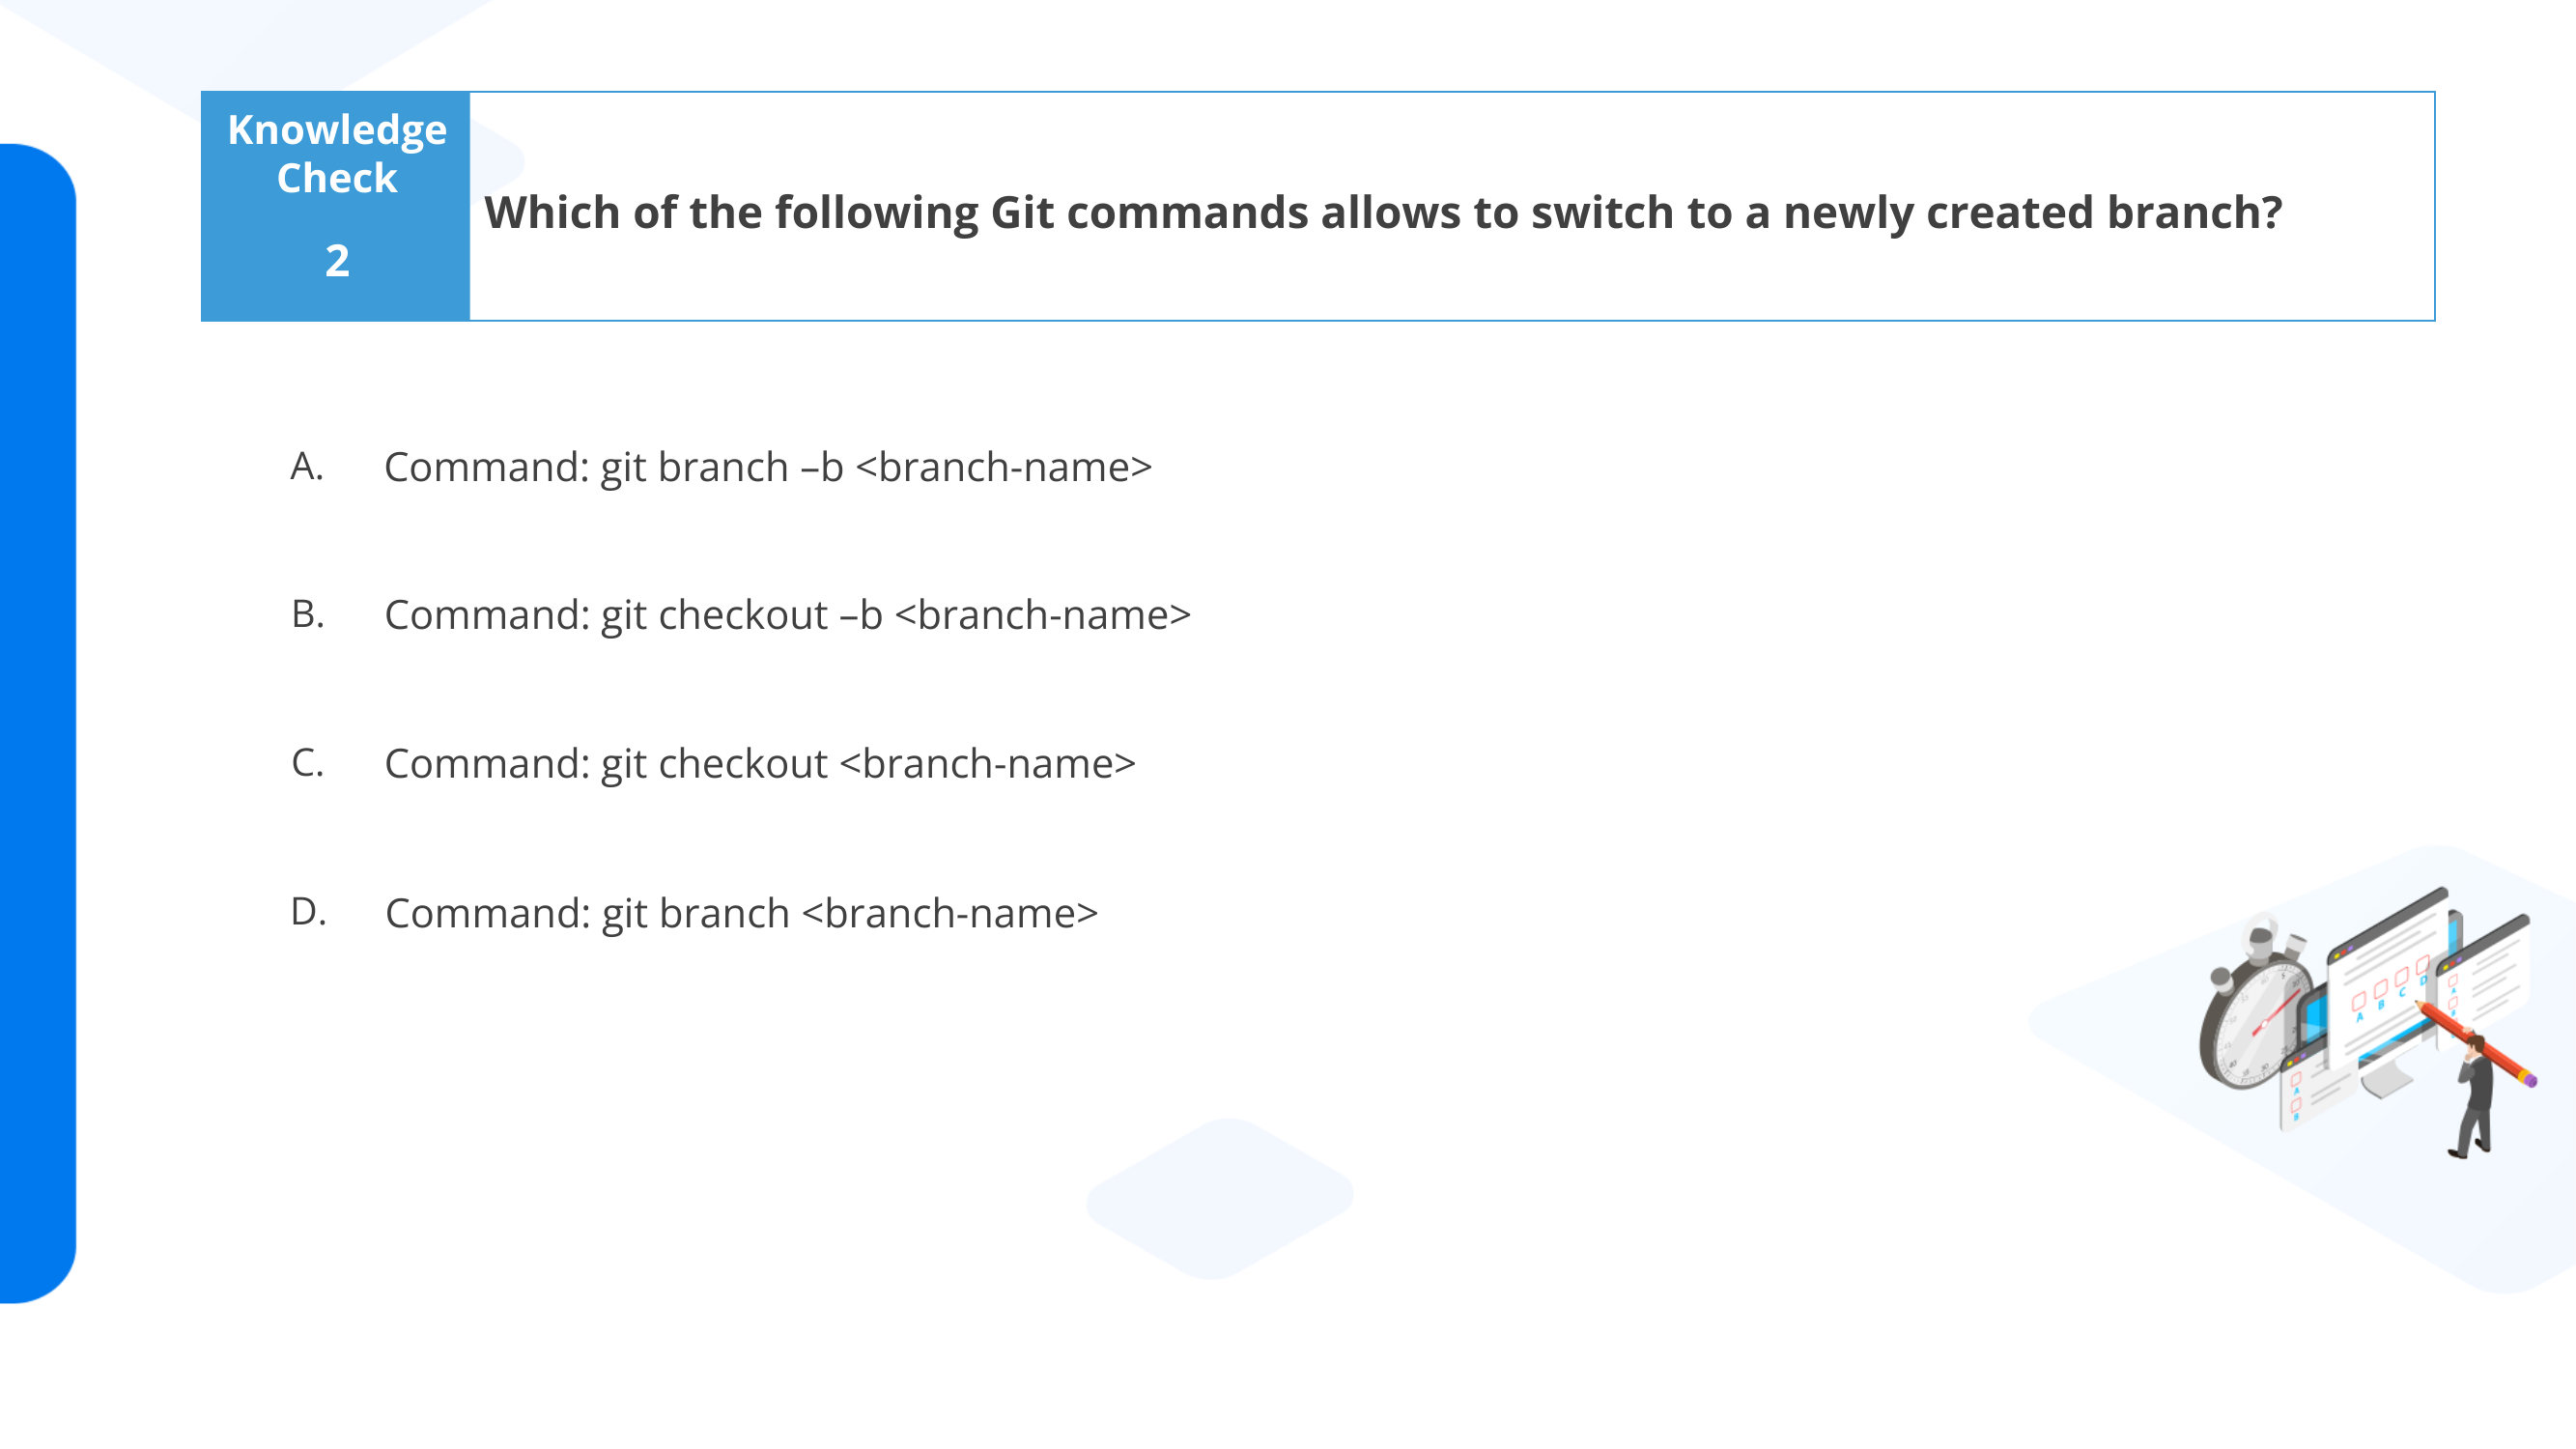

Which of the following Git commands allows to switch to a newly created branch?
2
Command: git branch –b <branch-name>
Command: git checkout –b <branch-name>
Command: git checkout <branch-name>
Command: git branch <branch-name>